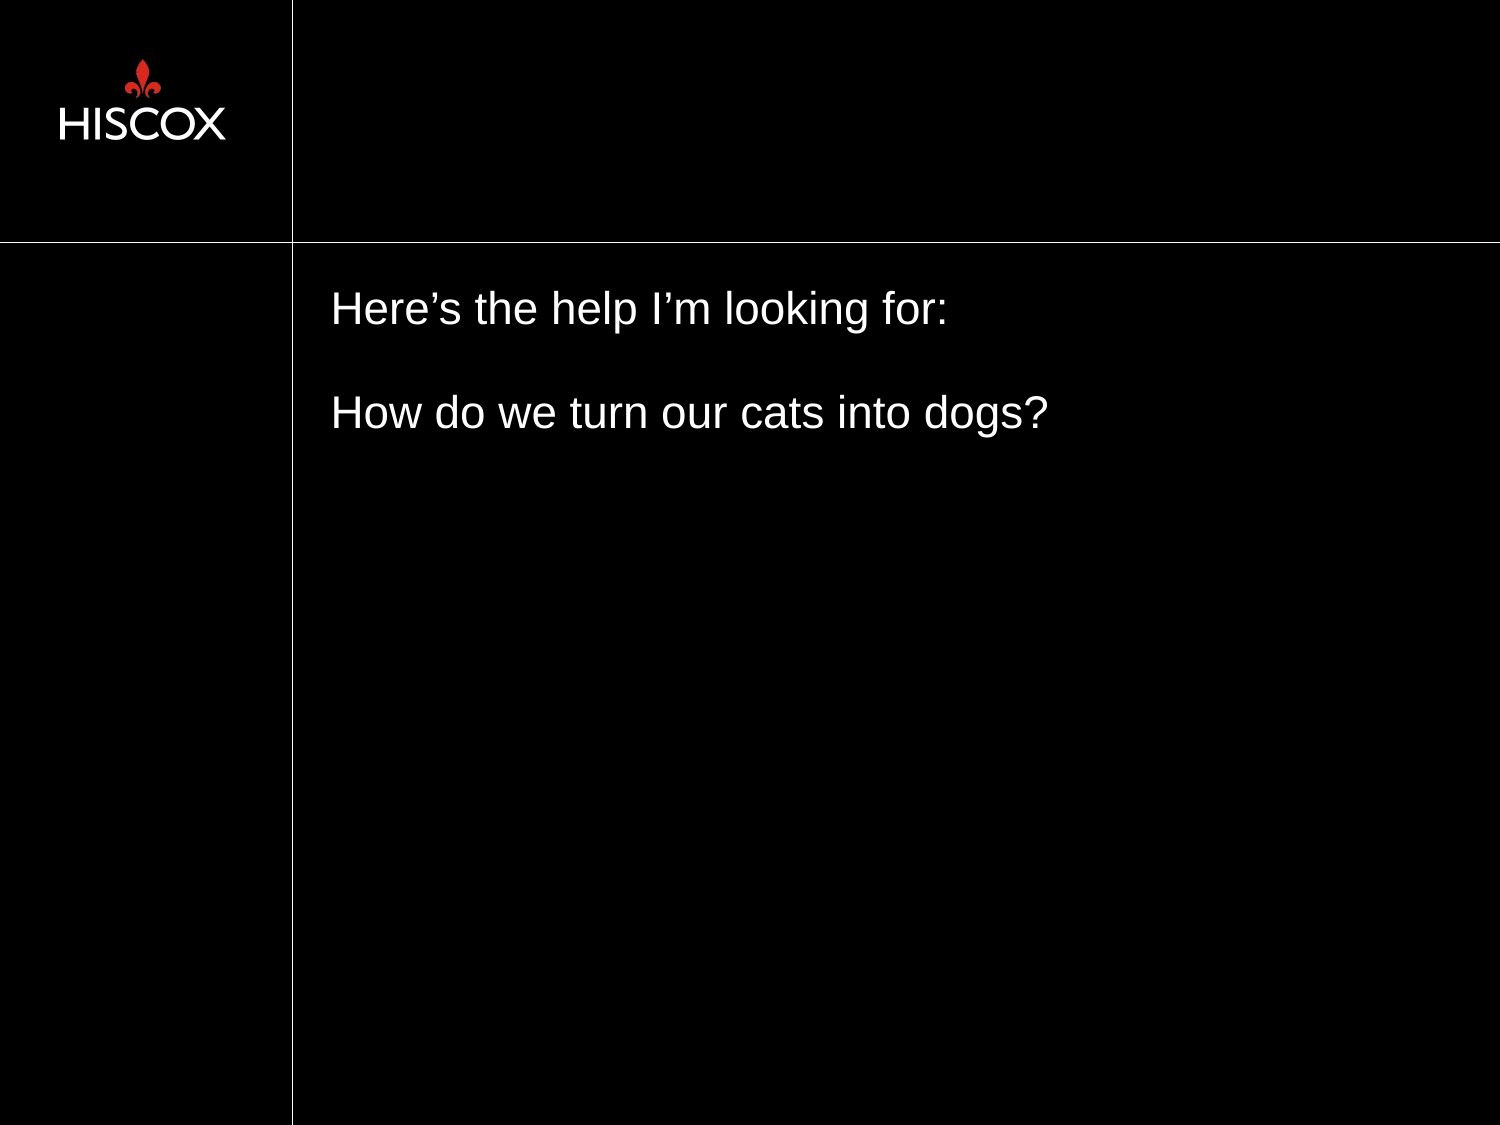

# Here’s the help I’m looking for: How do we turn our cats into dogs?
35